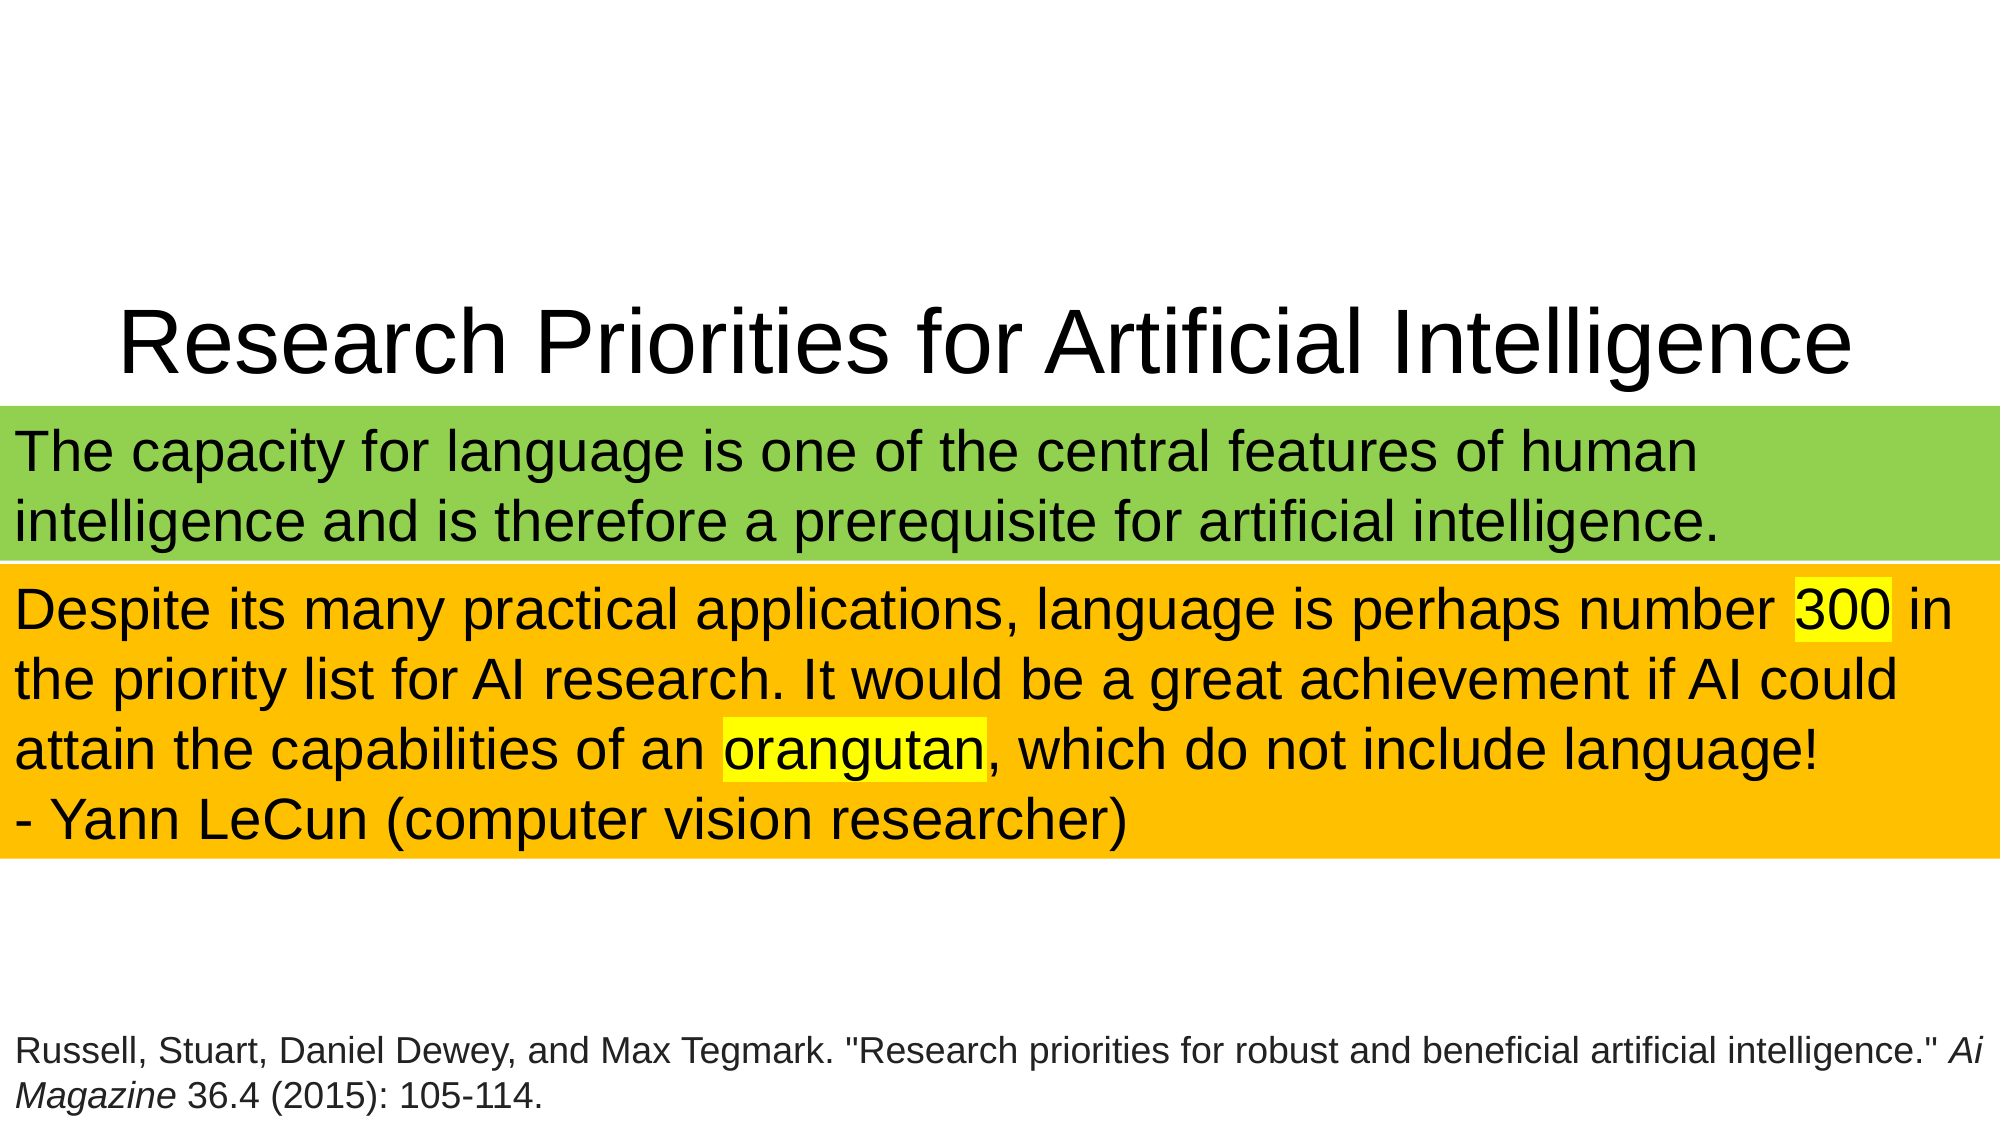

Research Priorities for Artificial Intelligence
The capacity for language is one of the central features of human intelligence and is therefore a prerequisite for artificial intelligence.
Despite its many practical applications, language is perhaps number 300 in the priority list for AI research. It would be a great achievement if AI could attain the capabilities of an orangutan, which do not include language!
- Yann LeCun (computer vision researcher)
Russell, Stuart, Daniel Dewey, and Max Tegmark. "Research priorities for robust and beneficial artificial intelligence." Ai Magazine 36.4 (2015): 105-114.